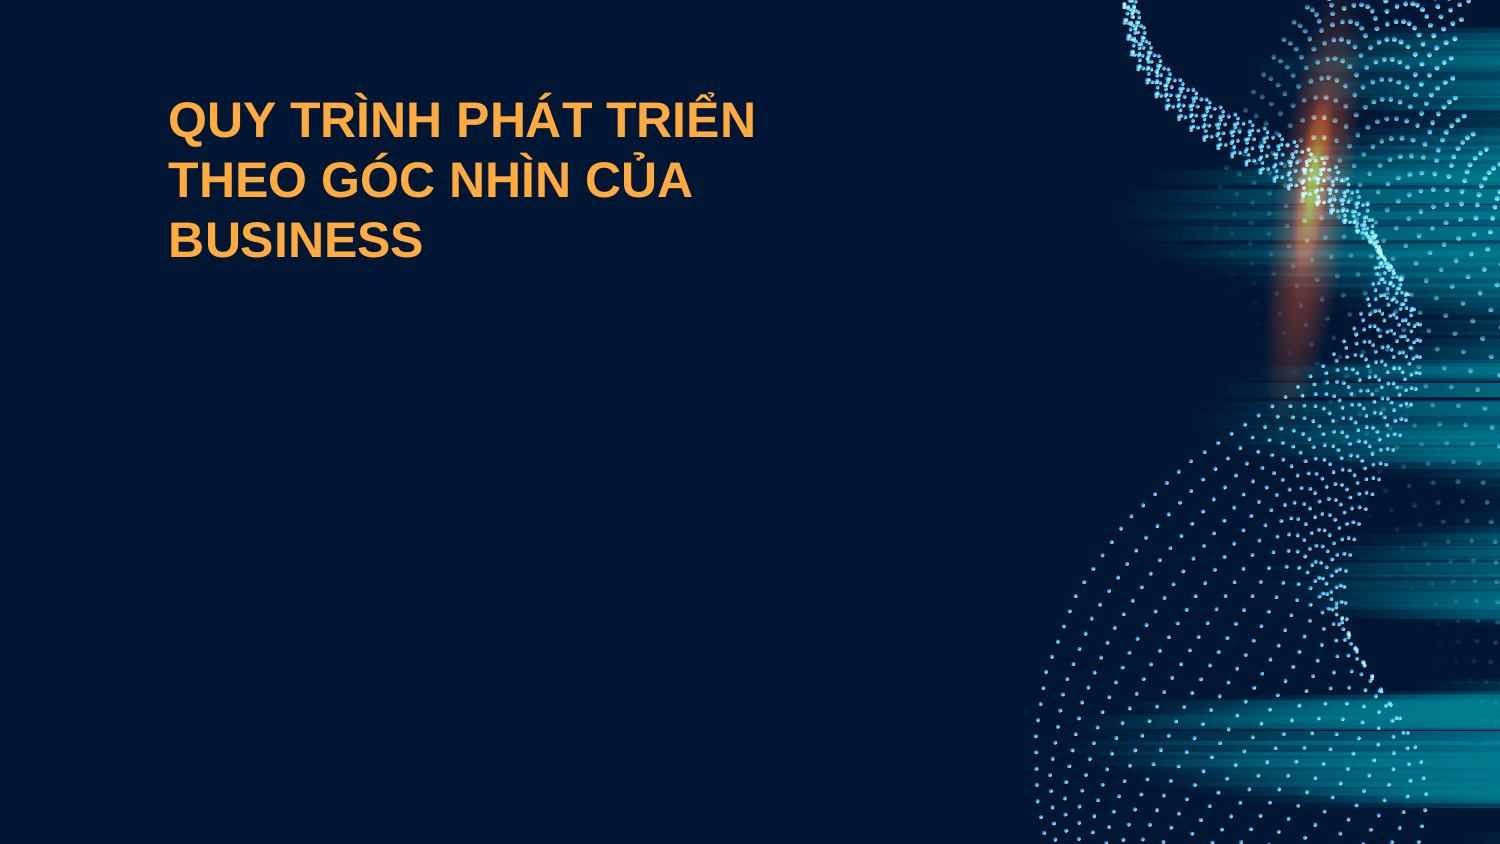

# QUY TRÌNH PHÁT TRIỂN THEO GÓC NHÌN CỦA BUSINESS